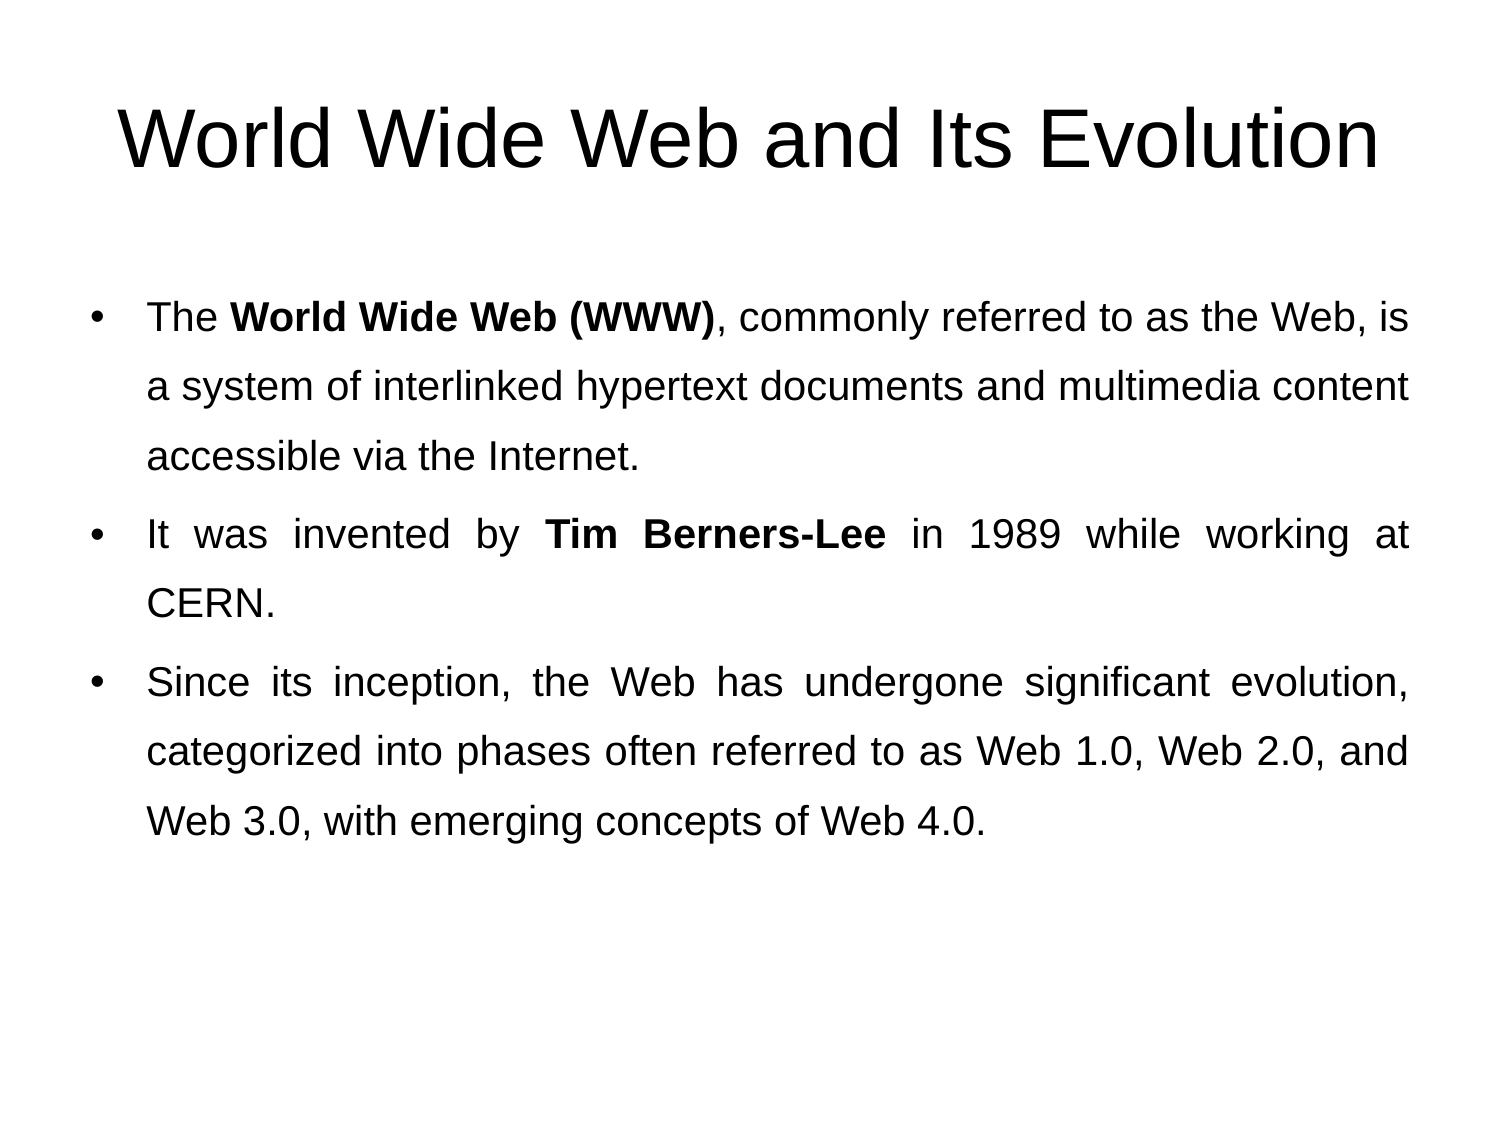

# World Wide Web and Its Evolution
The World Wide Web (WWW), commonly referred to as the Web, is a system of interlinked hypertext documents and multimedia content accessible via the Internet.
It was invented by Tim Berners-Lee in 1989 while working at CERN.
Since its inception, the Web has undergone significant evolution, categorized into phases often referred to as Web 1.0, Web 2.0, and Web 3.0, with emerging concepts of Web 4.0.